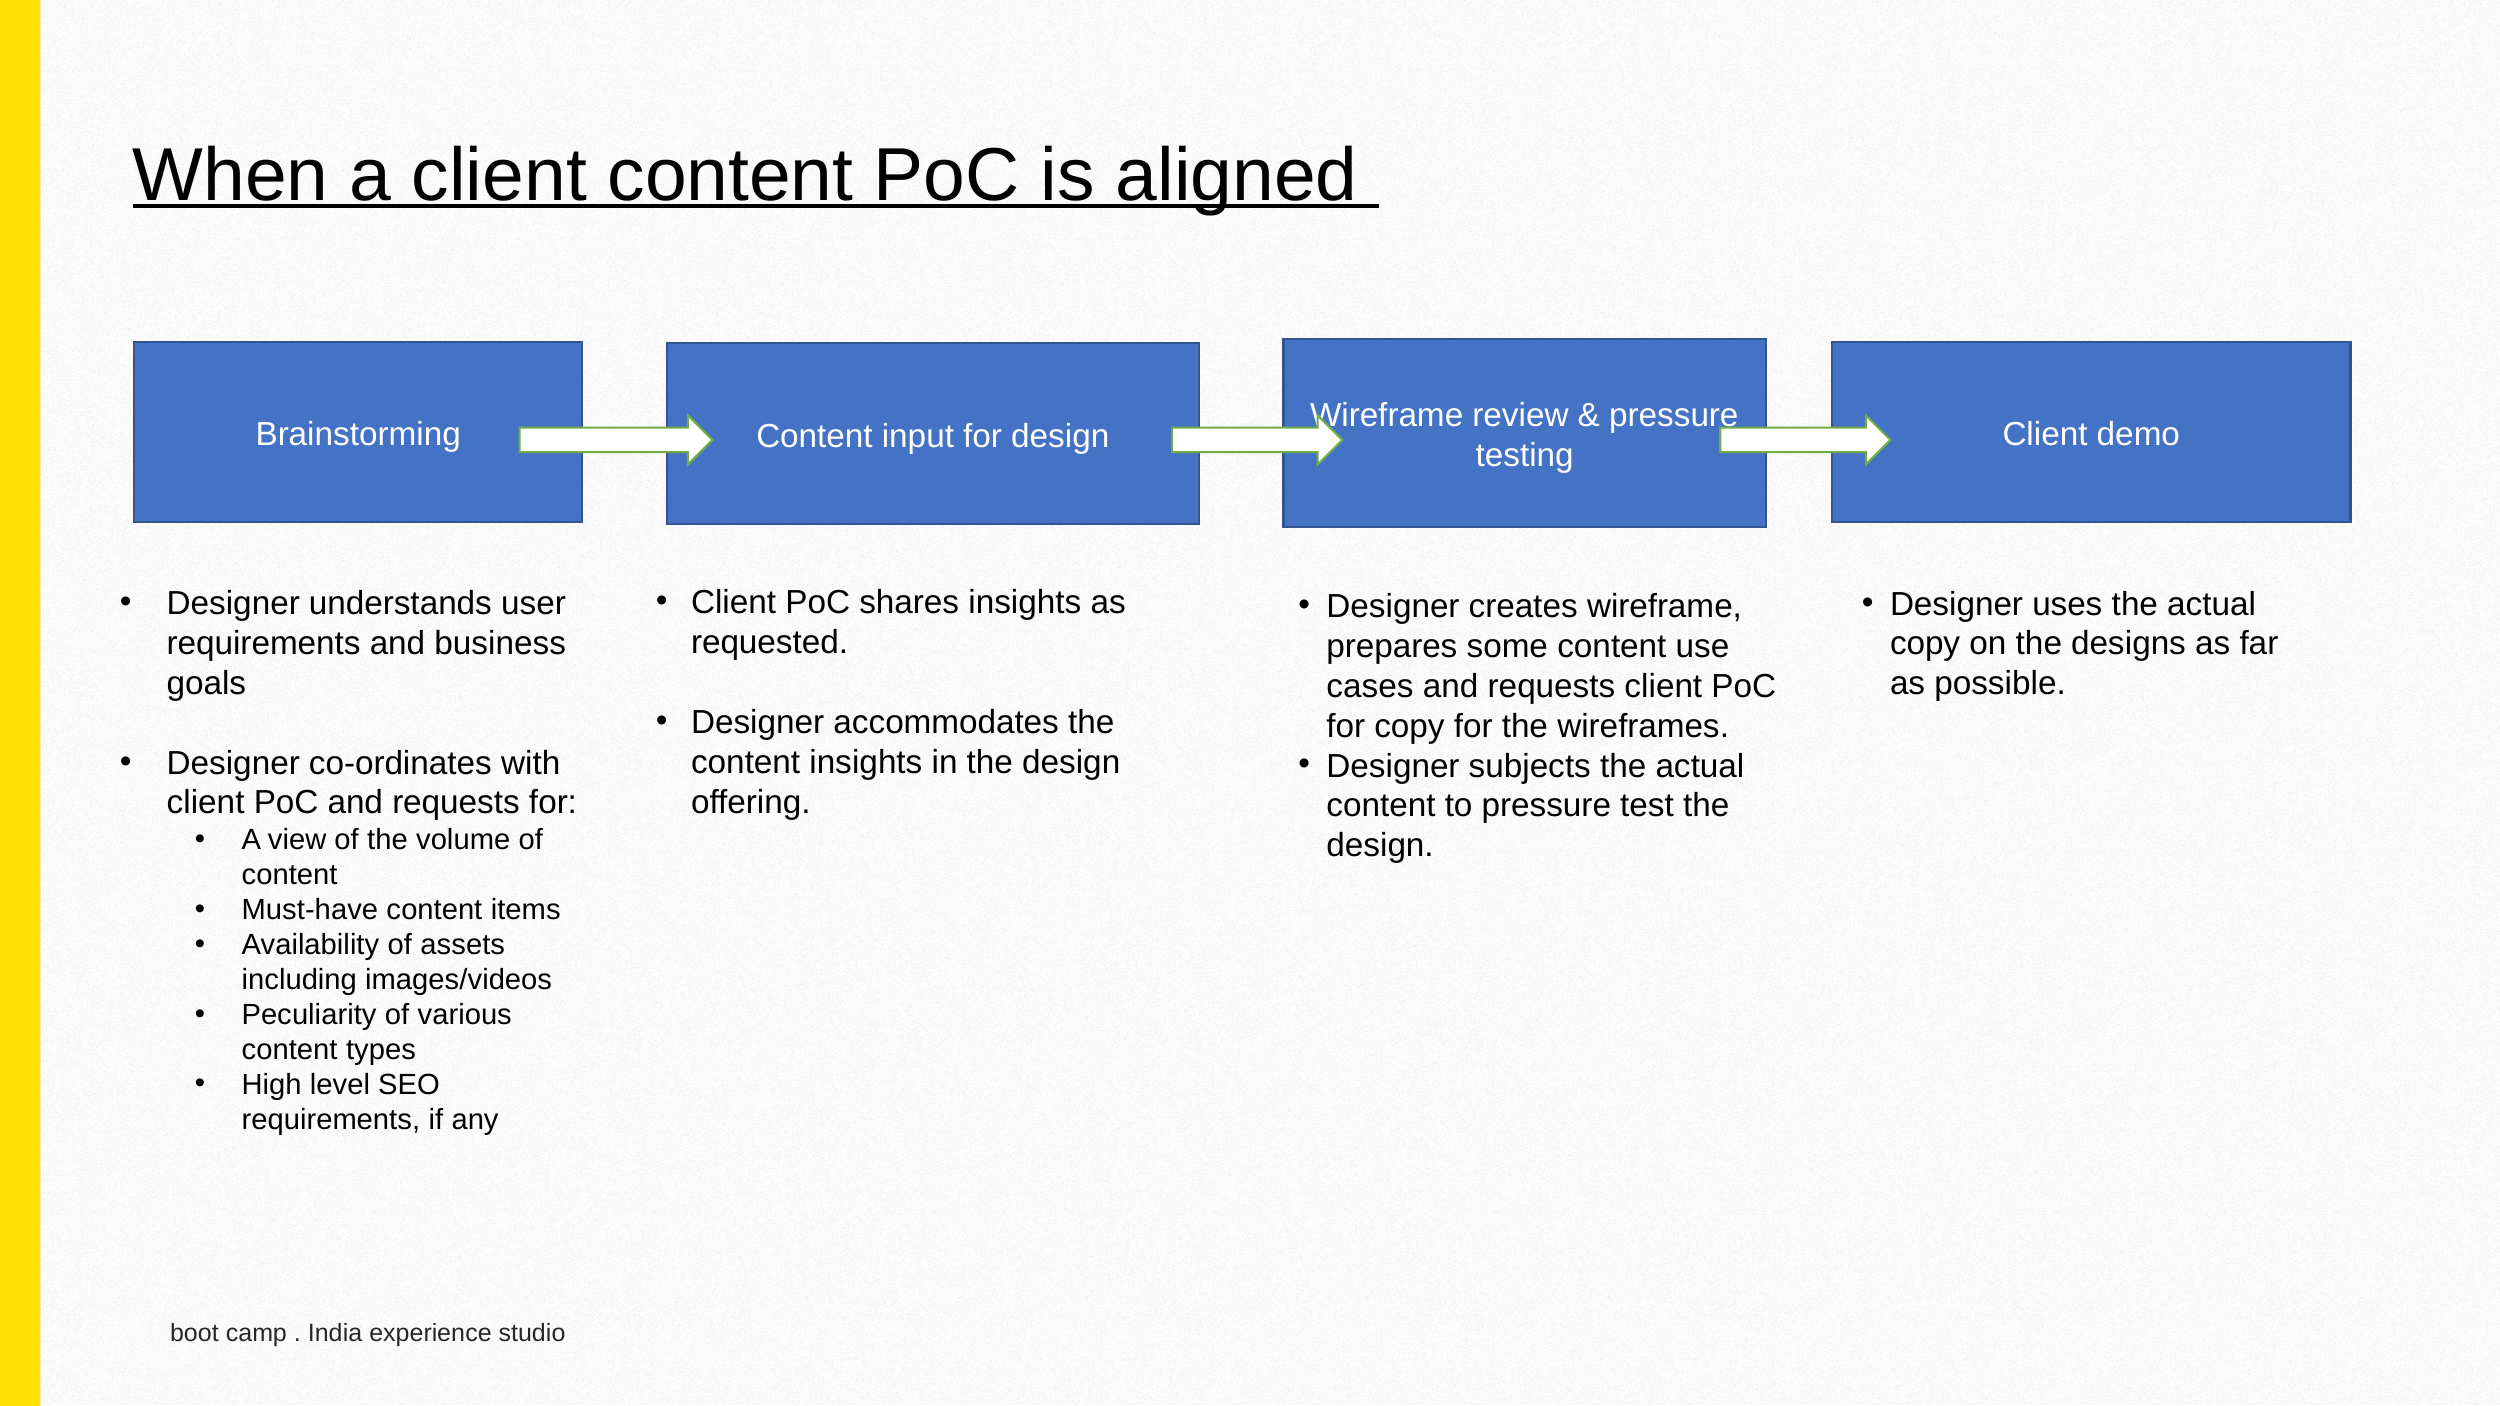

Content-first design
When a client content PoC is aligned

Wireframe review & pressure testing
Brainstorming
Client demo
Content input for design

Client PoC shares insights as requested.

Designer accommodates the content insights in the design offering.

Designer understands user  requirements and business goals

Designer co-ordinates with client PoC and requests for:
A view of the volume of content
Must-have content items
Availability of assets including images/videos
Peculiarity of various content types
High level SEO requirements, if any

Designer uses the actual copy on the designs as far as possible.

Designer creates wireframe, prepares some content use cases and requests client PoC for copy for the wireframes.
Designer subjects the actual content to pressure test the design.